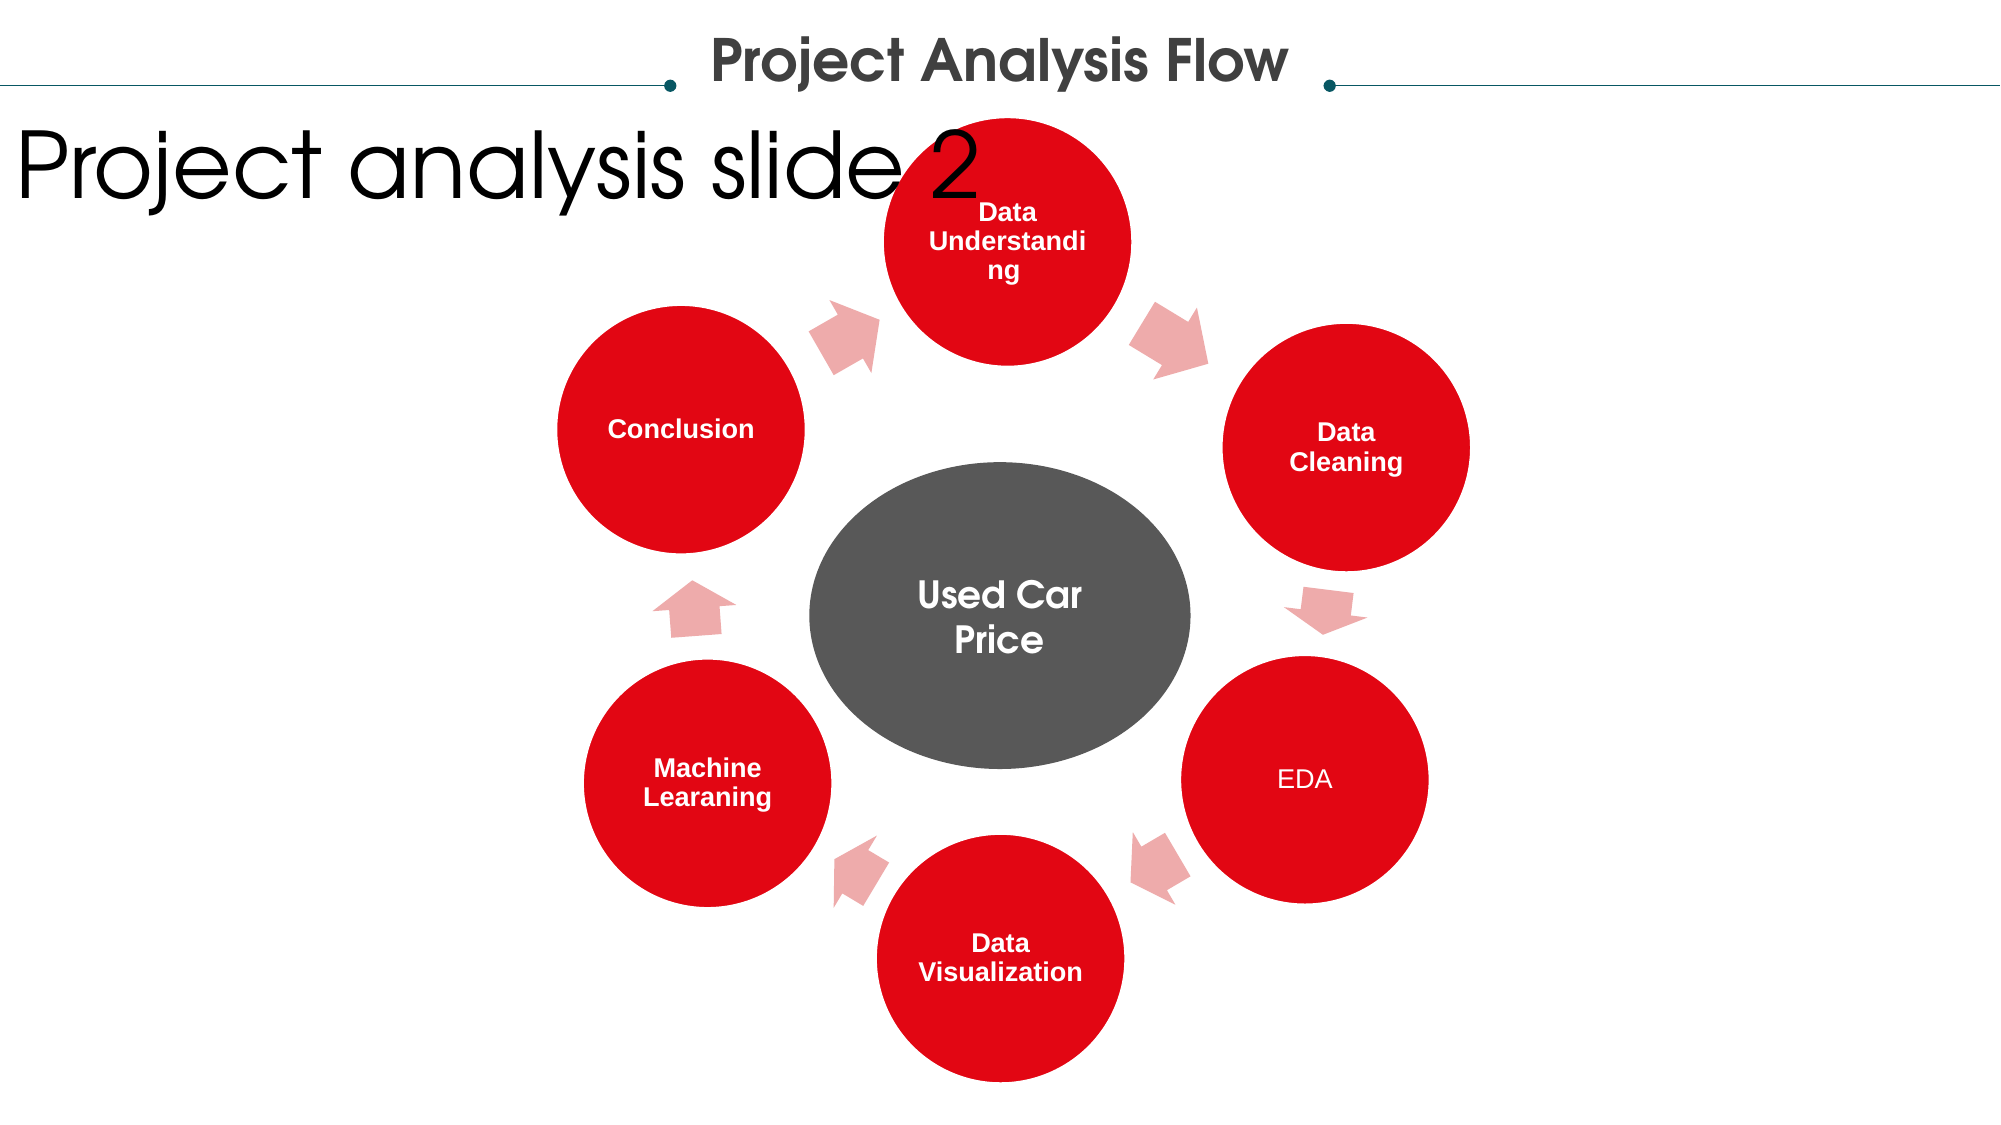

Project Analysis Flow
Project analysis slide 2
Data Understanding

Data Cleaning

EDA

Data Visualization

Machine Learaning

Conclusion

Used Car Price